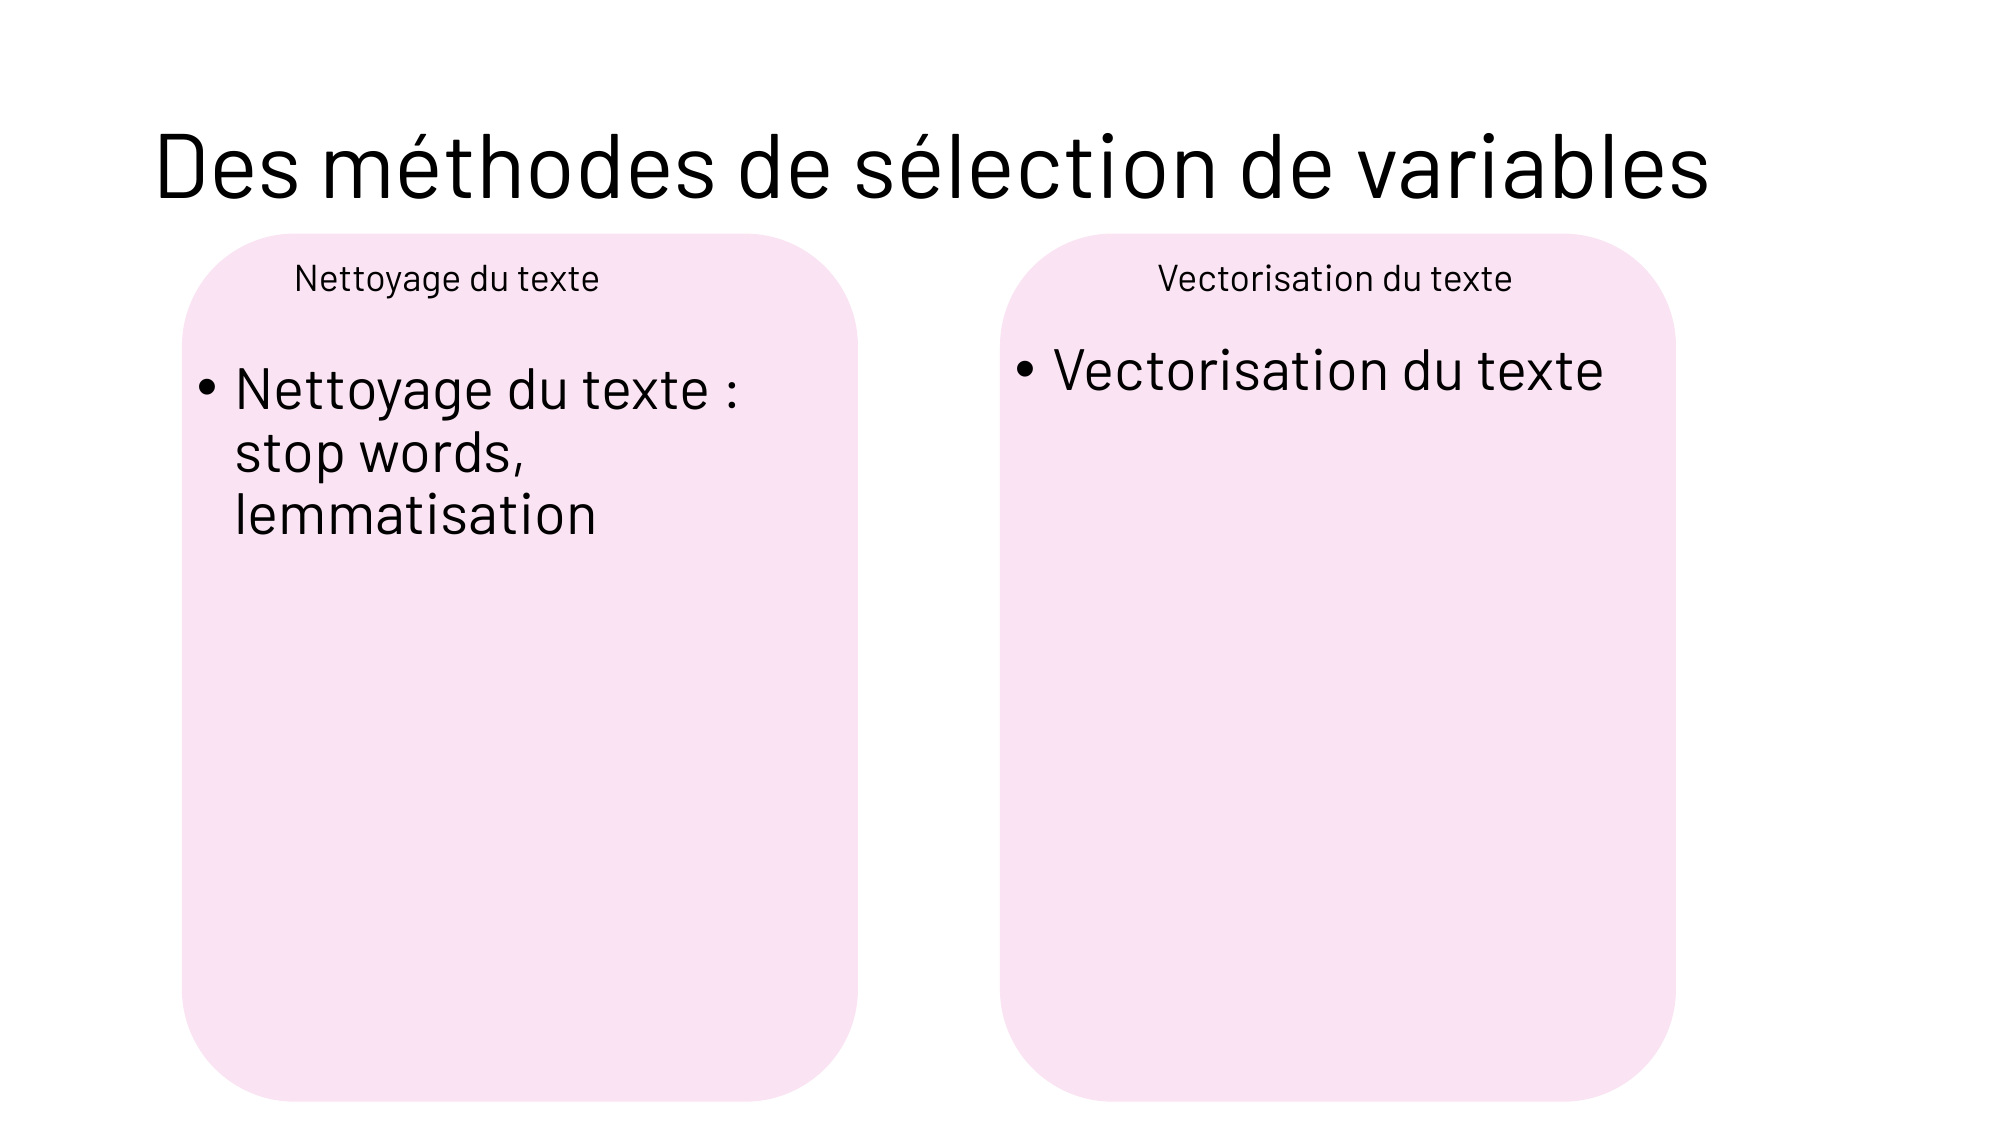

# Des méthodes de sélection de variables

Nettoyage du texte
Vectorisation du texte
Vectorisation du texte
Nettoyage du texte : stop words, lemmatisation